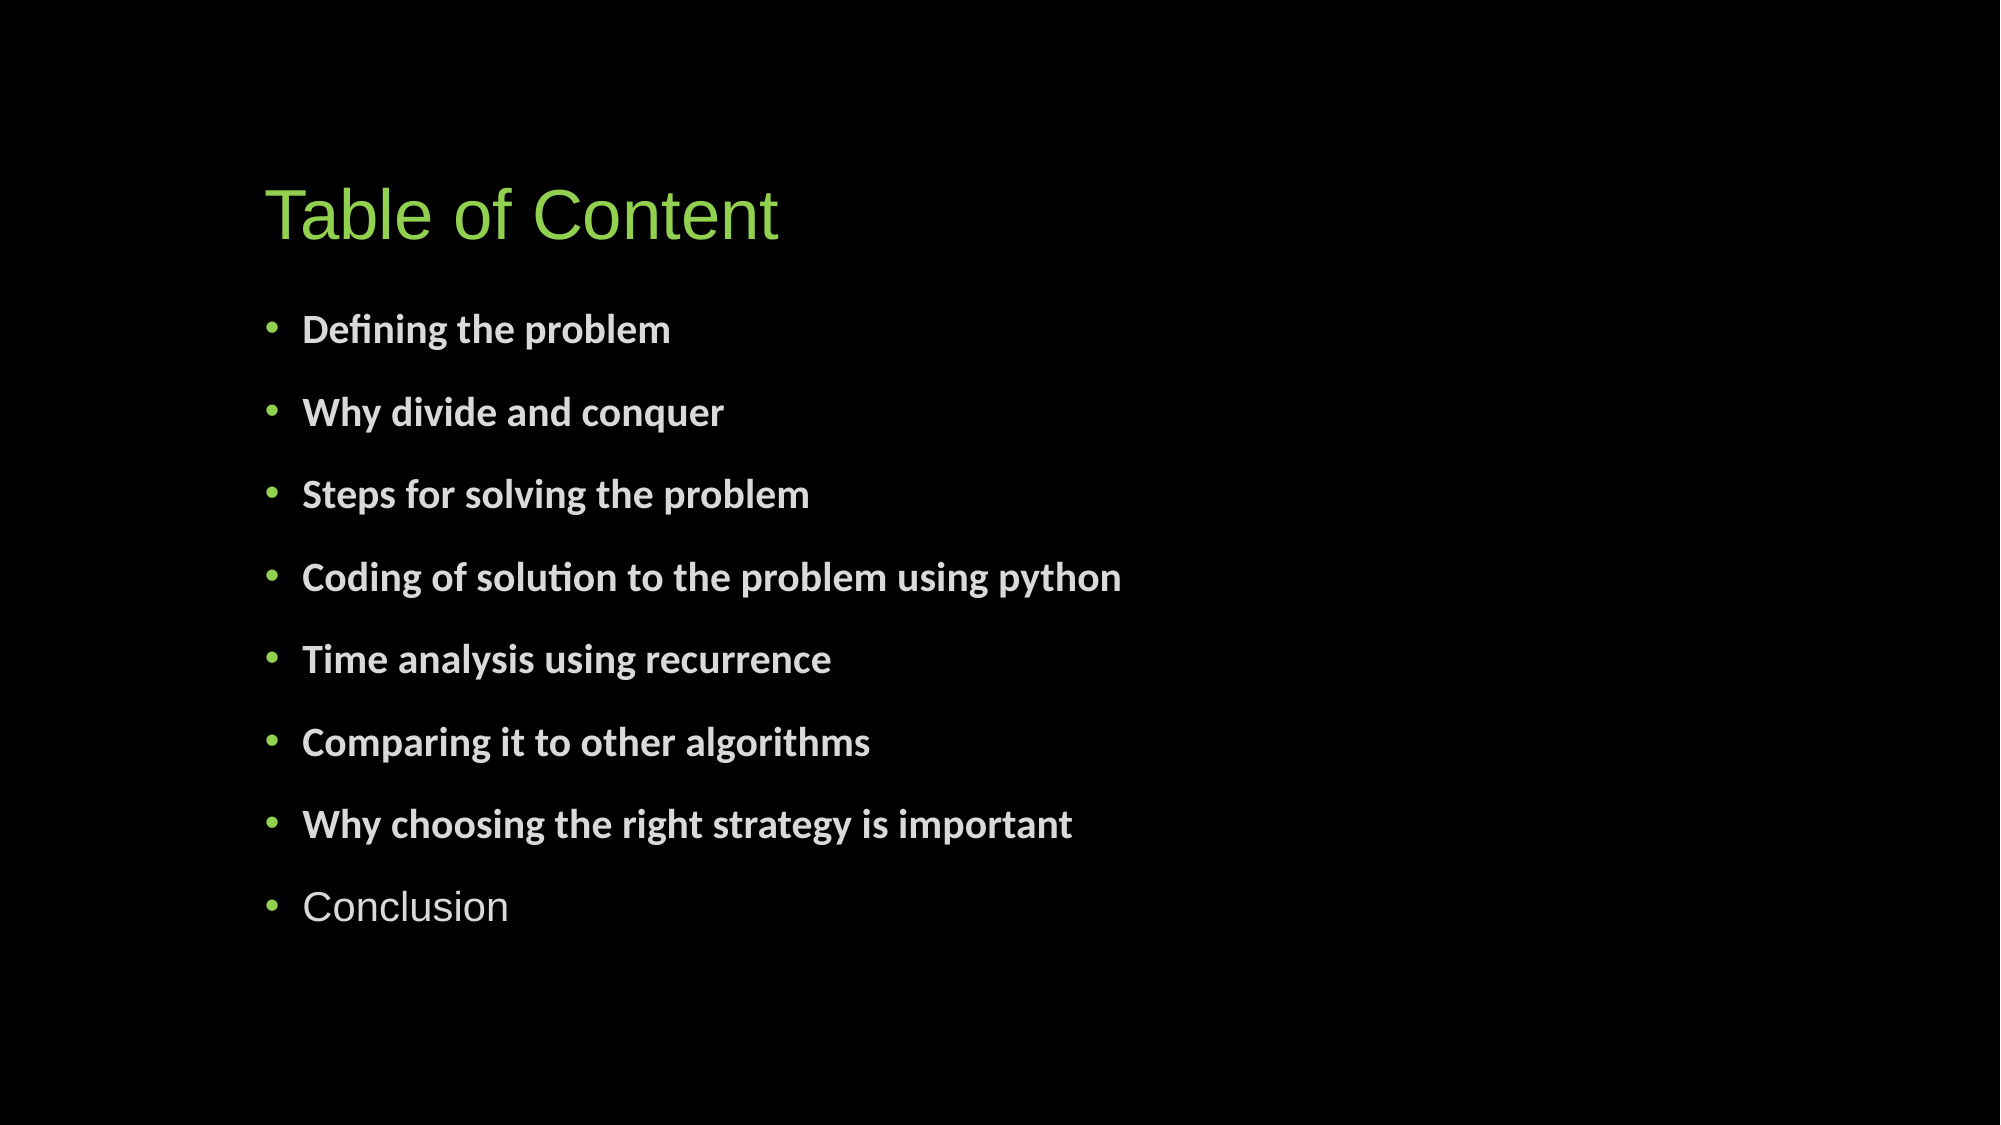

# Table of Content
Defining the problem
Why divide and conquer
Steps for solving the problem
Coding of solution to the problem using python
Time analysis using recurrence
Comparing it to other algorithms
Why choosing the right strategy is important
Conclusion